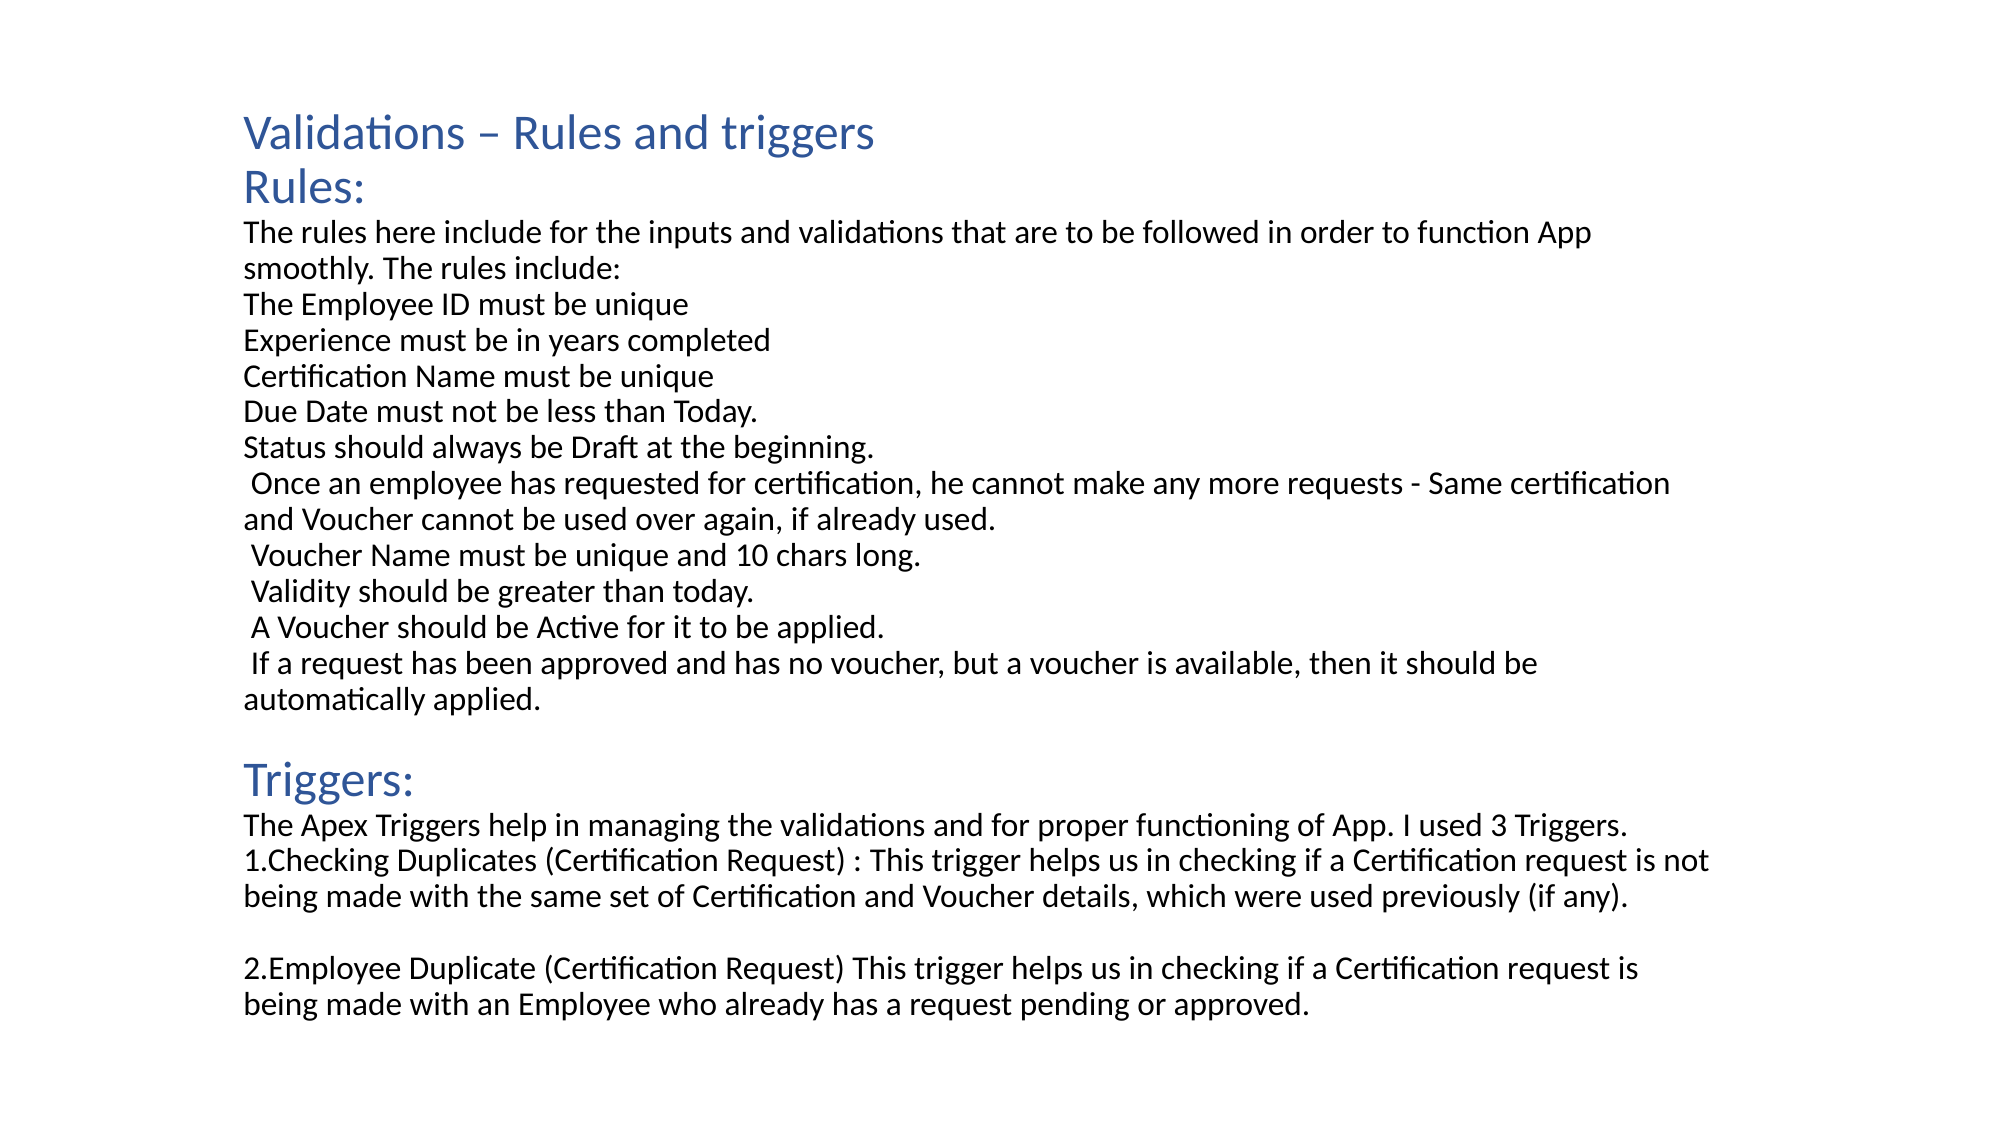

# Validations – Rules and triggers Rules: The rules here include for the inputs and validations that are to be followed in order to function App smoothly. The rules include: The Employee ID must be unique Experience must be in years completed Certification Name must be unique Due Date must not be less than Today. Status should always be Draft at the beginning. Once an employee has requested for certification, he cannot make any more requests - Same certification and Voucher cannot be used over again, if already used. Voucher Name must be unique and 10 chars long. Validity should be greater than today. A Voucher should be Active for it to be applied. If a request has been approved and has no voucher, but a voucher is available, then it should be automatically applied.   Triggers: The Apex Triggers help in managing the validations and for proper functioning of App. I used 3 Triggers. 1.Checking Duplicates (Certification Request) : This trigger helps us in checking if a Certification request is not being made with the same set of Certification and Voucher details, which were used previously (if any).   2.Employee Duplicate (Certification Request) This trigger helps us in checking if a Certification request is being made with an Employee who already has a request pending or approved.